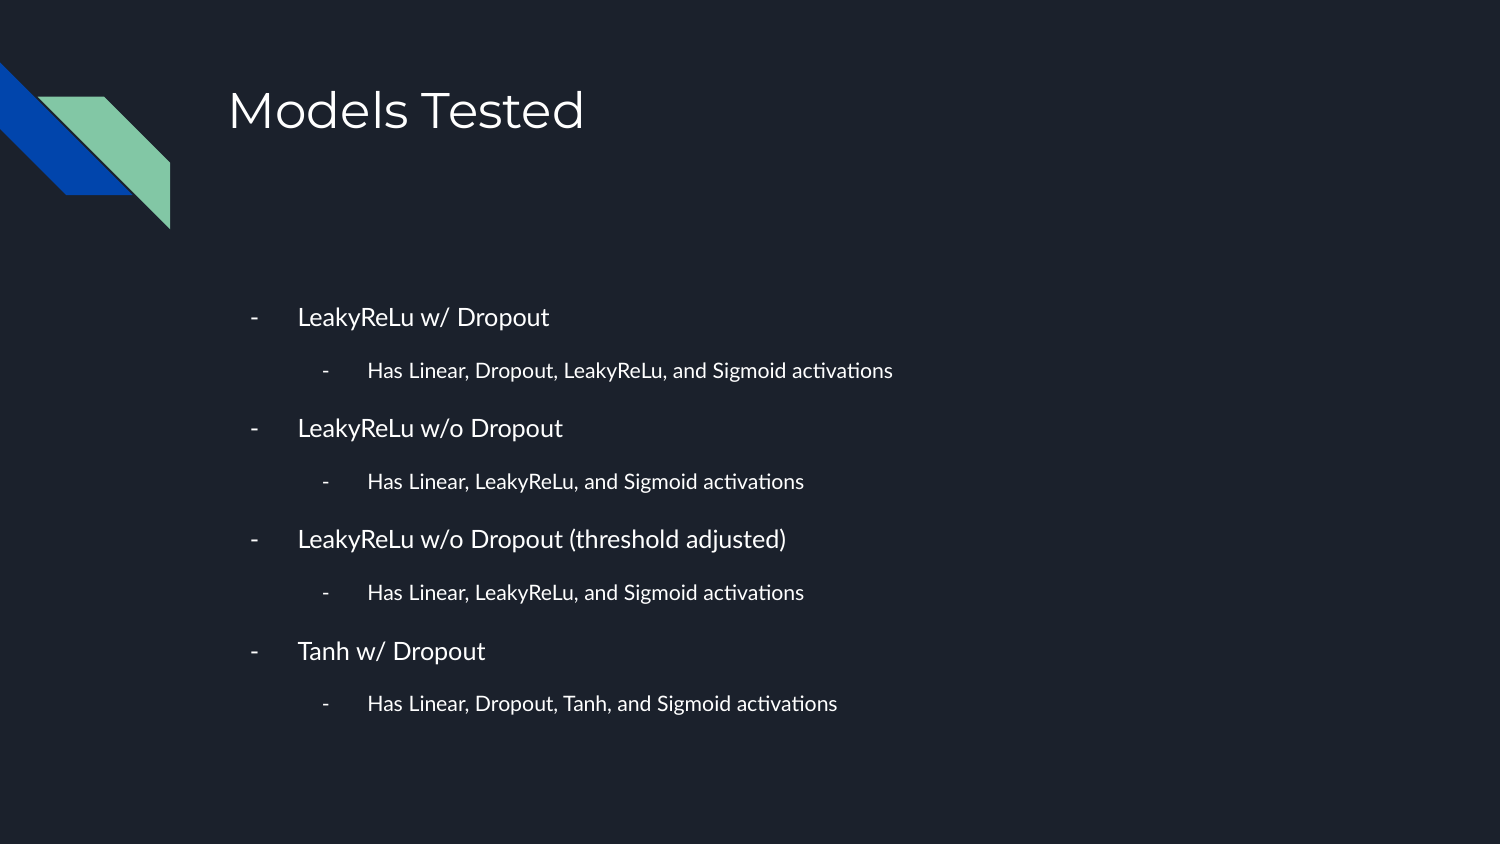

# Models Tested
LeakyReLu w/ Dropout
Has Linear, Dropout, LeakyReLu, and Sigmoid activations
LeakyReLu w/o Dropout
Has Linear, LeakyReLu, and Sigmoid activations
LeakyReLu w/o Dropout (threshold adjusted)
Has Linear, LeakyReLu, and Sigmoid activations
Tanh w/ Dropout
Has Linear, Dropout, Tanh, and Sigmoid activations